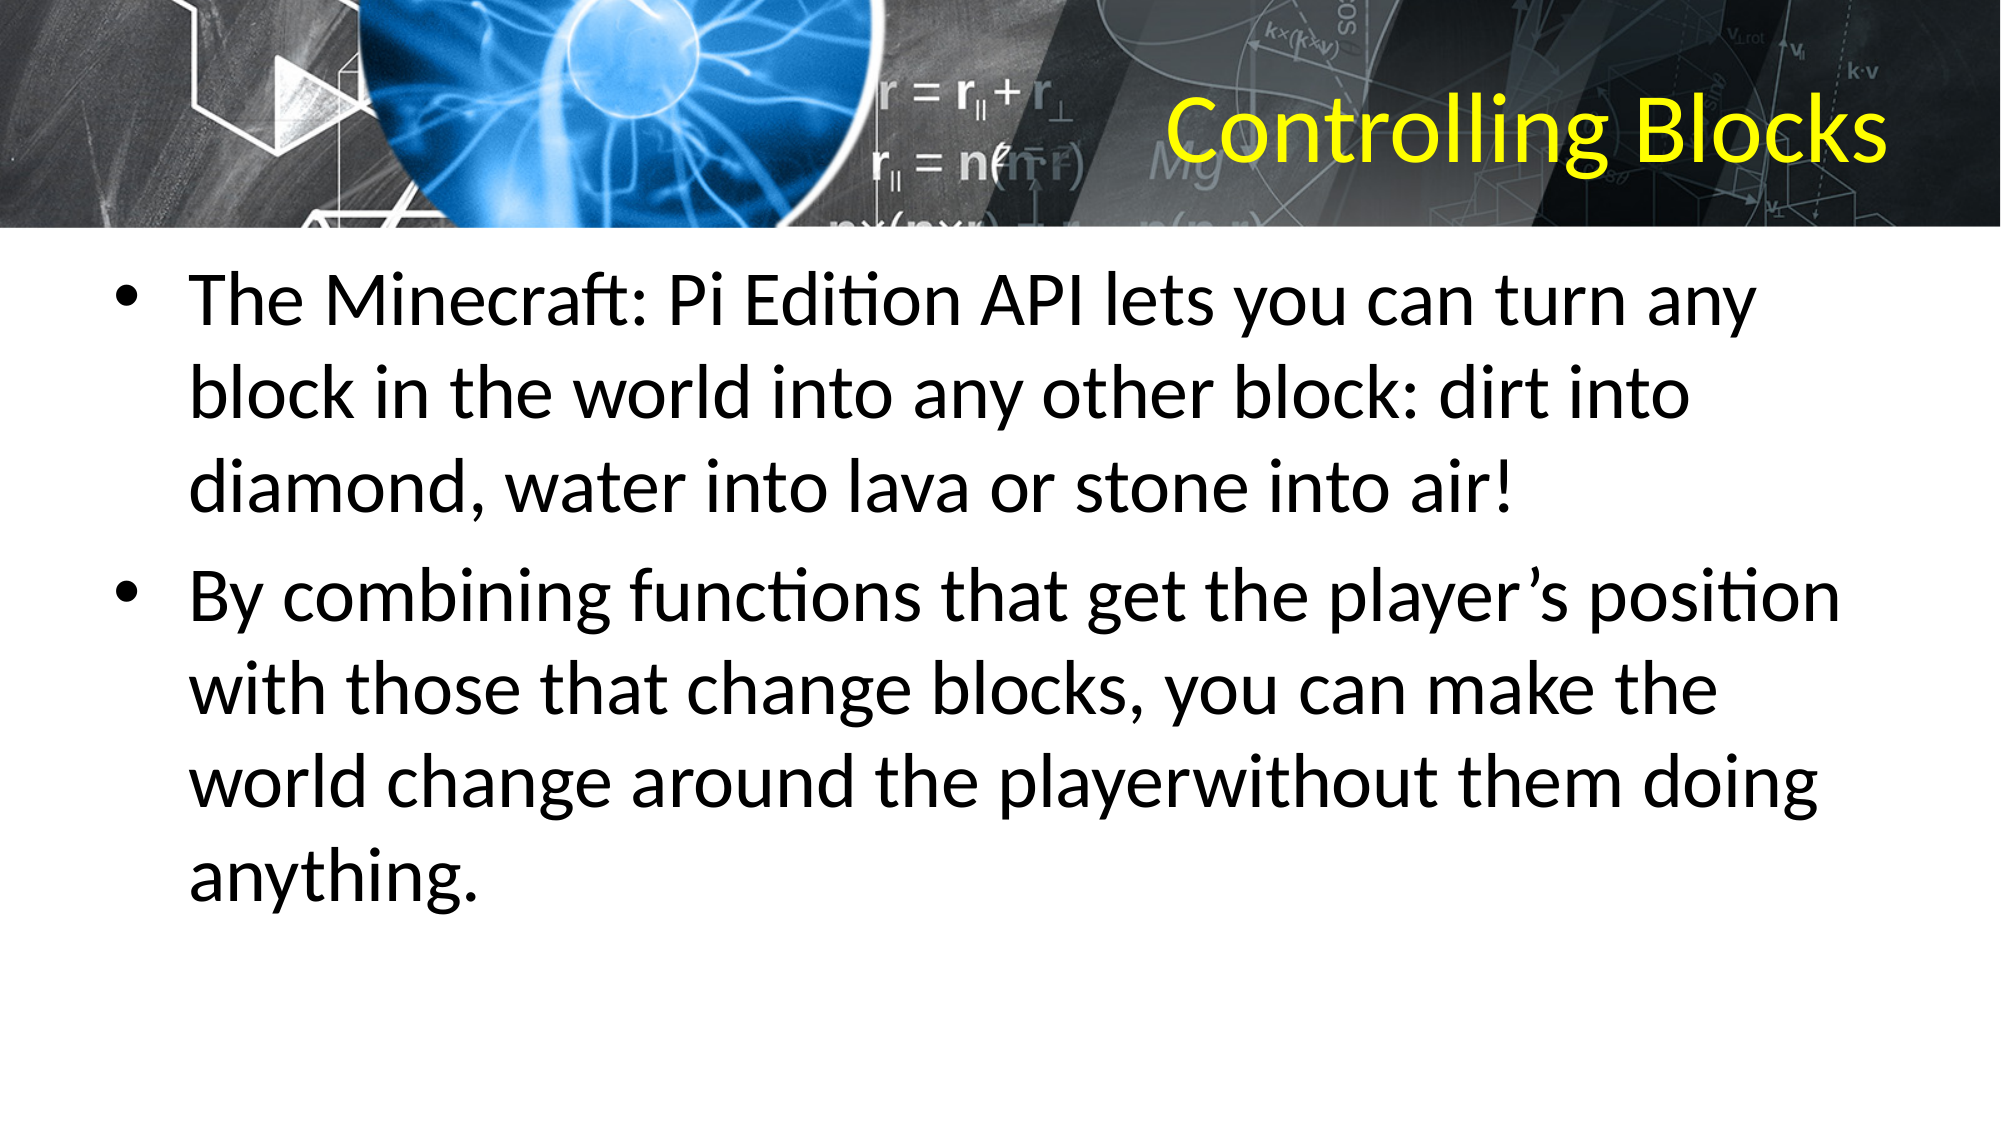

# Controlling Blocks
The Minecraft: Pi Edition API lets you can turn any block in the world into any other block: dirt into diamond, water into lava or stone into air!
By combining functions that get the player’s position with those that change blocks, you can make the world change around the playerwithout them doing anything.